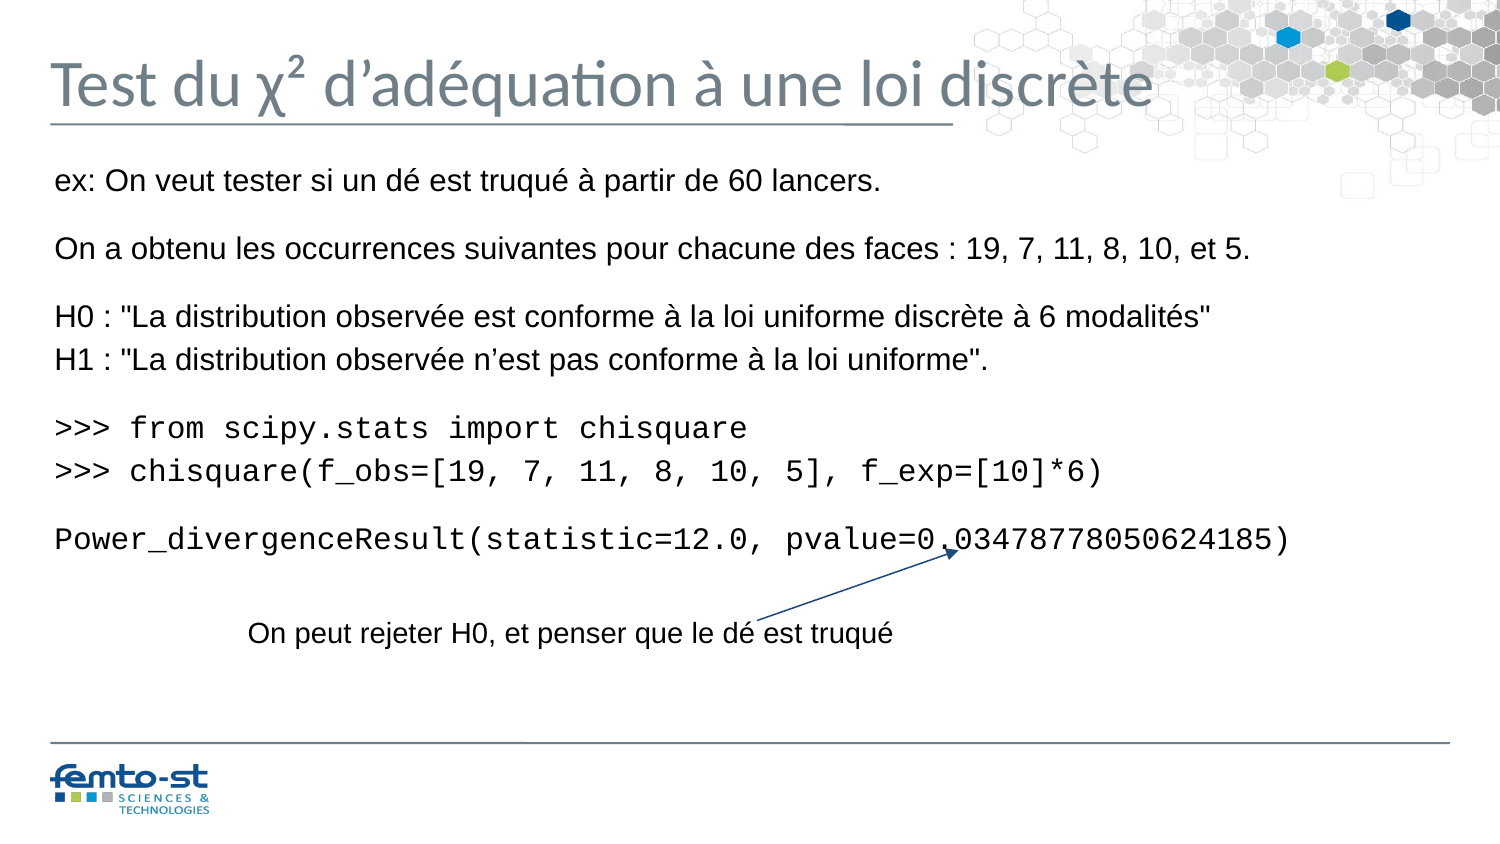

Test du χ² d’adéquation à une loi discrète
ex: On veut tester si un dé est truqué à partir de 60 lancers.
On a obtenu les occurrences suivantes pour chacune des faces : 19, 7, 11, 8, 10, et 5.
H0 : "La distribution observée est conforme à la loi uniforme discrète à 6 modalités"
H1 : "La distribution observée n’est pas conforme à la loi uniforme".
>>> from scipy.stats import chisquare
>>> chisquare(f_obs=[19, 7, 11, 8, 10, 5], f_exp=[10]*6)
Power_divergenceResult(statistic=12.0, pvalue=0.03478778050624185)

On peut rejeter H0, et penser que le dé est truqué